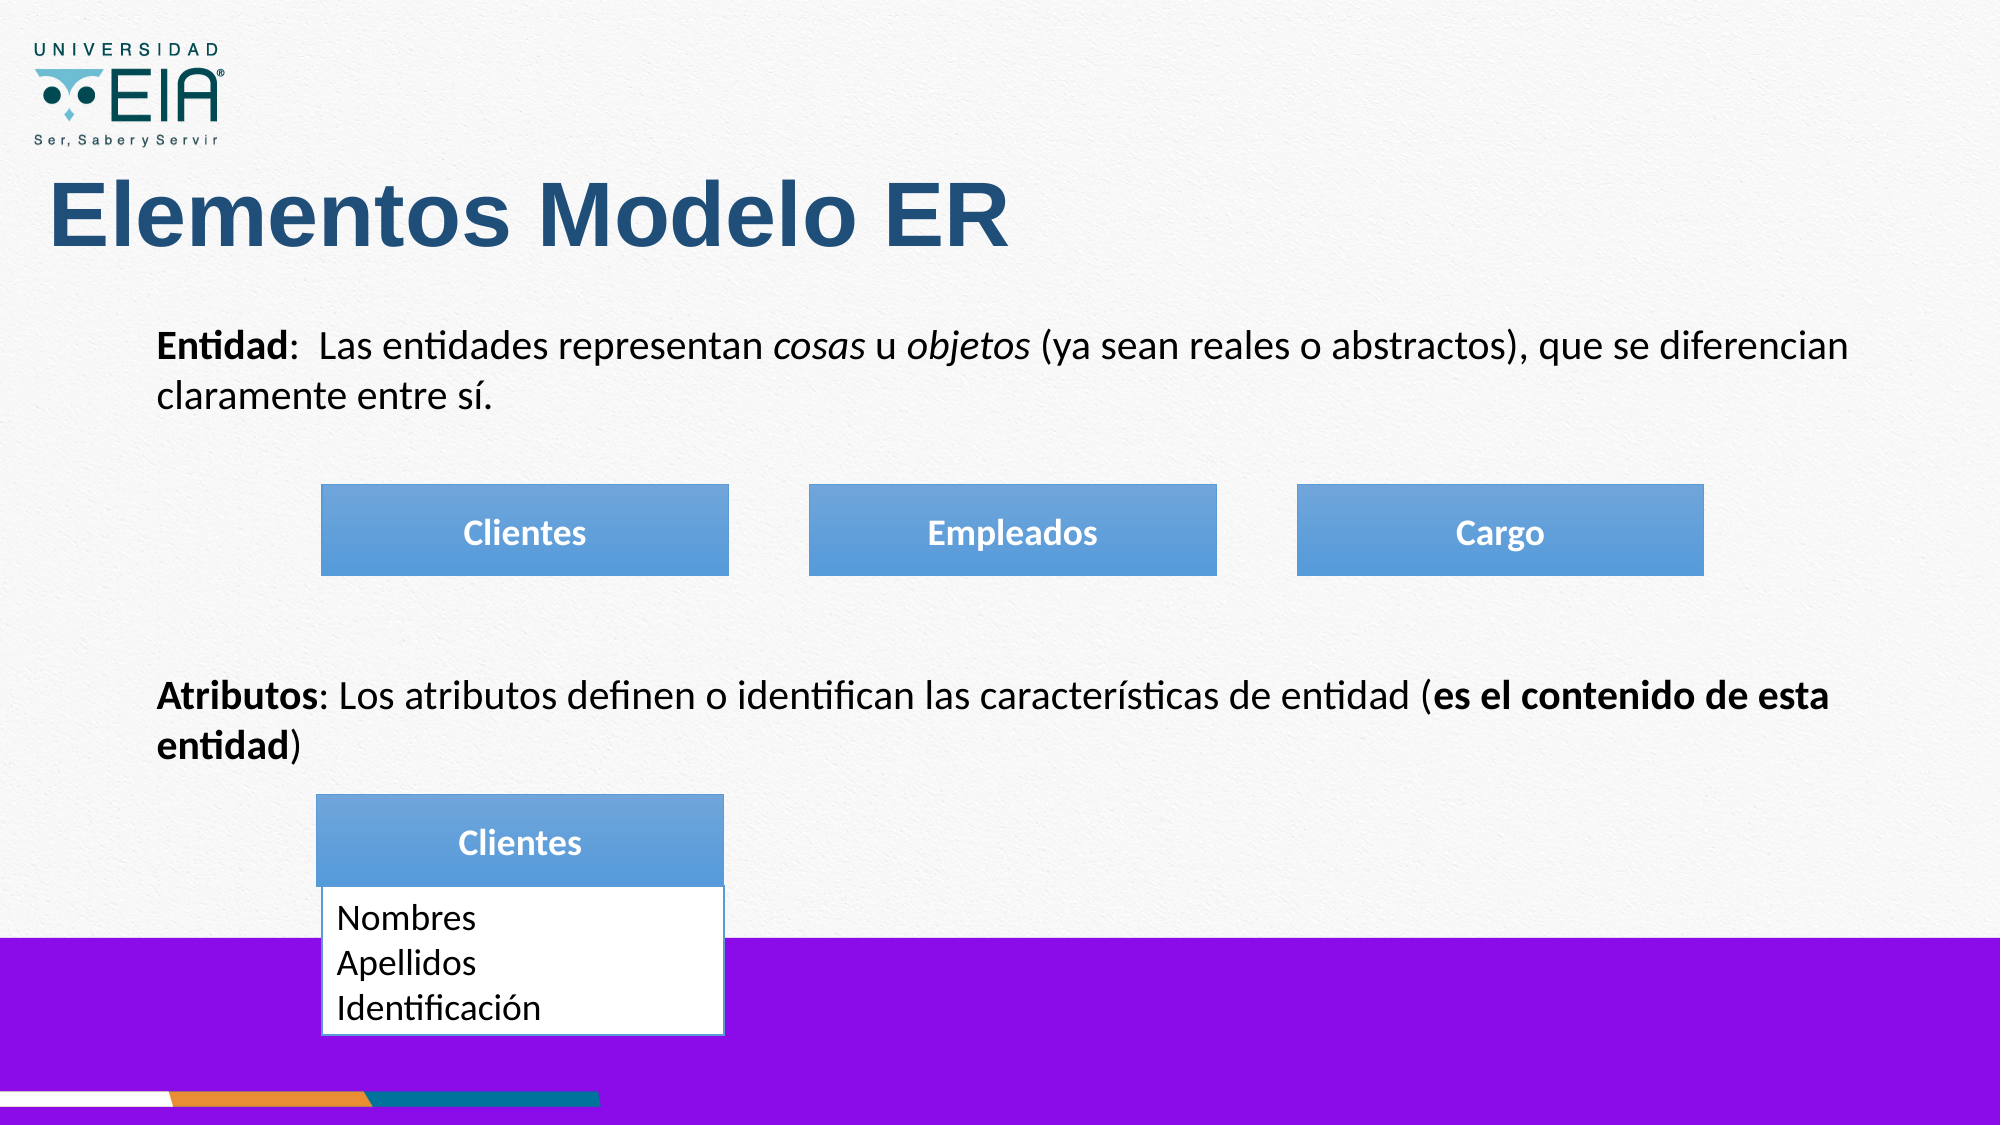

# Elementos Modelo ER
Entidad:  Las entidades representan cosas u objetos (ya sean reales o abstractos), que se diferencian claramente entre sí.

Atributos: Los atributos definen o identifican las características de entidad (es el contenido de esta entidad)

Cargo
Empleados
Clientes
Clientes
Nombres
Apellidos
Identificación